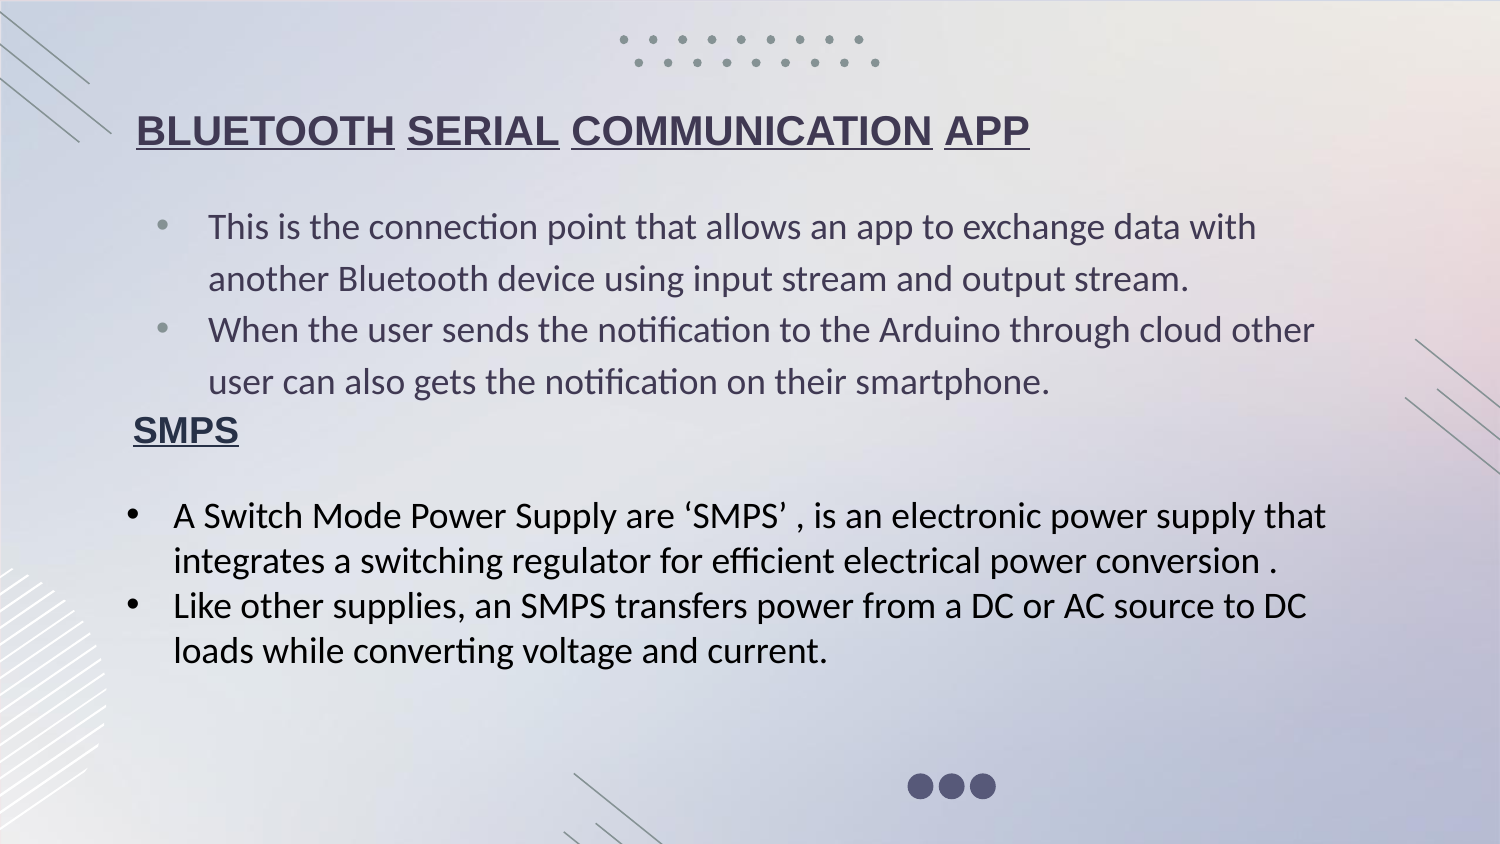

# BLUETOOTH SERIAL COMMUNICATION APP
This is the connection point that allows an app to exchange data with another Bluetooth device using input stream and output stream.
When the user sends the notification to the Arduino through cloud other user can also gets the notification on their smartphone.
T
SMPS

A Switch Mode Power Supply are ‘SMPS’ , is an electronic power supply that integrates a switching regulator for efficient electrical power conversion .
Like other supplies, an SMPS transfers power from a DC or AC source to DC loads while converting voltage and current.